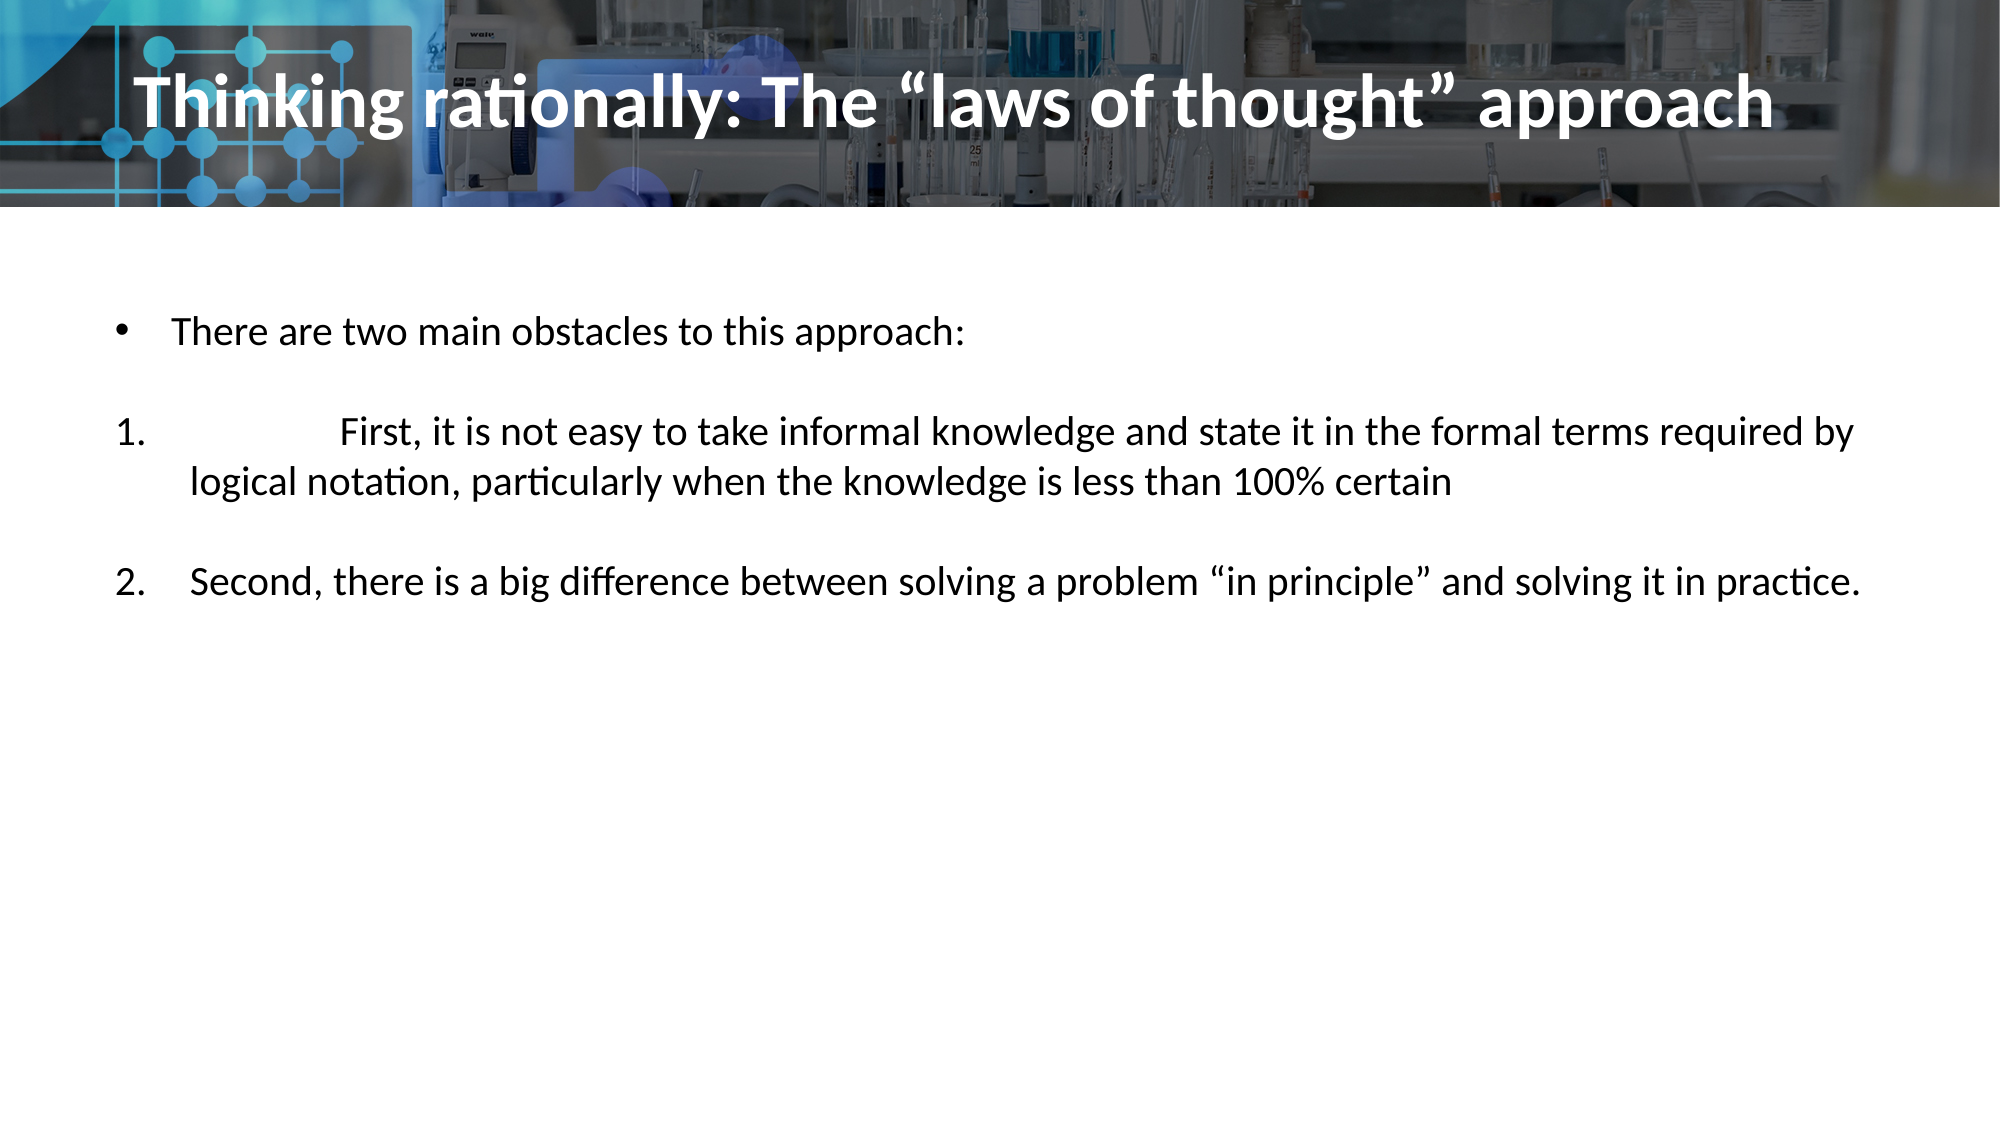

# Thinking rationally: The “laws of thought” approach
There are two main obstacles to this approach:

	First, it is not easy to take informal knowledge and state it in the formal terms required by logical notation, particularly when the knowledge is less than 100% certain

Second, there is a big difference between solving a problem “in principle” and solving it in practice.